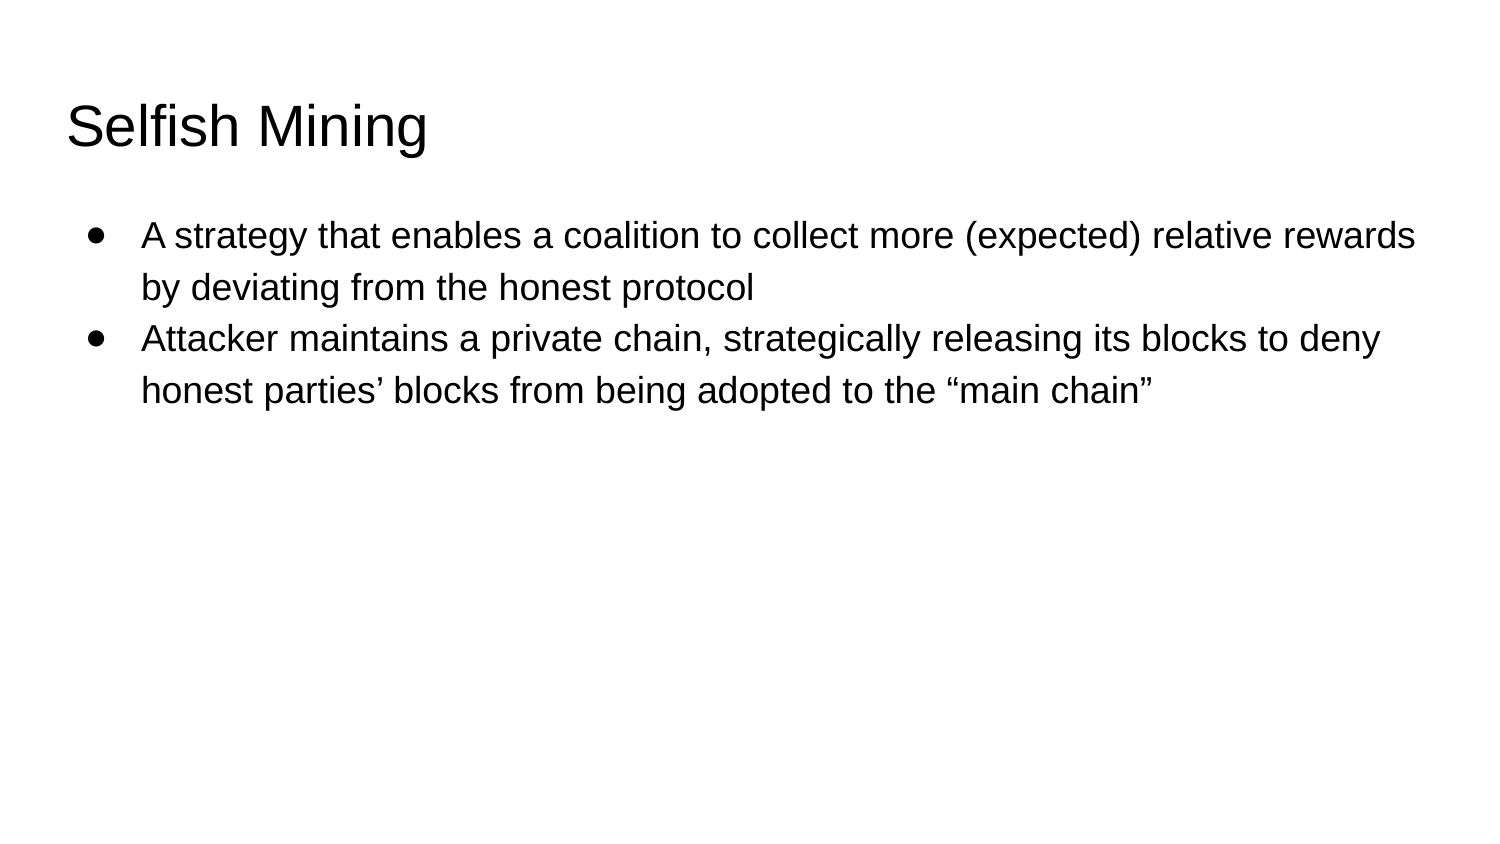

# Selfish Mining
A strategy that enables a coalition to collect more (expected) relative rewards by deviating from the honest protocol
Attacker maintains a private chain, strategically releasing its blocks to deny honest parties’ blocks from being adopted to the “main chain”